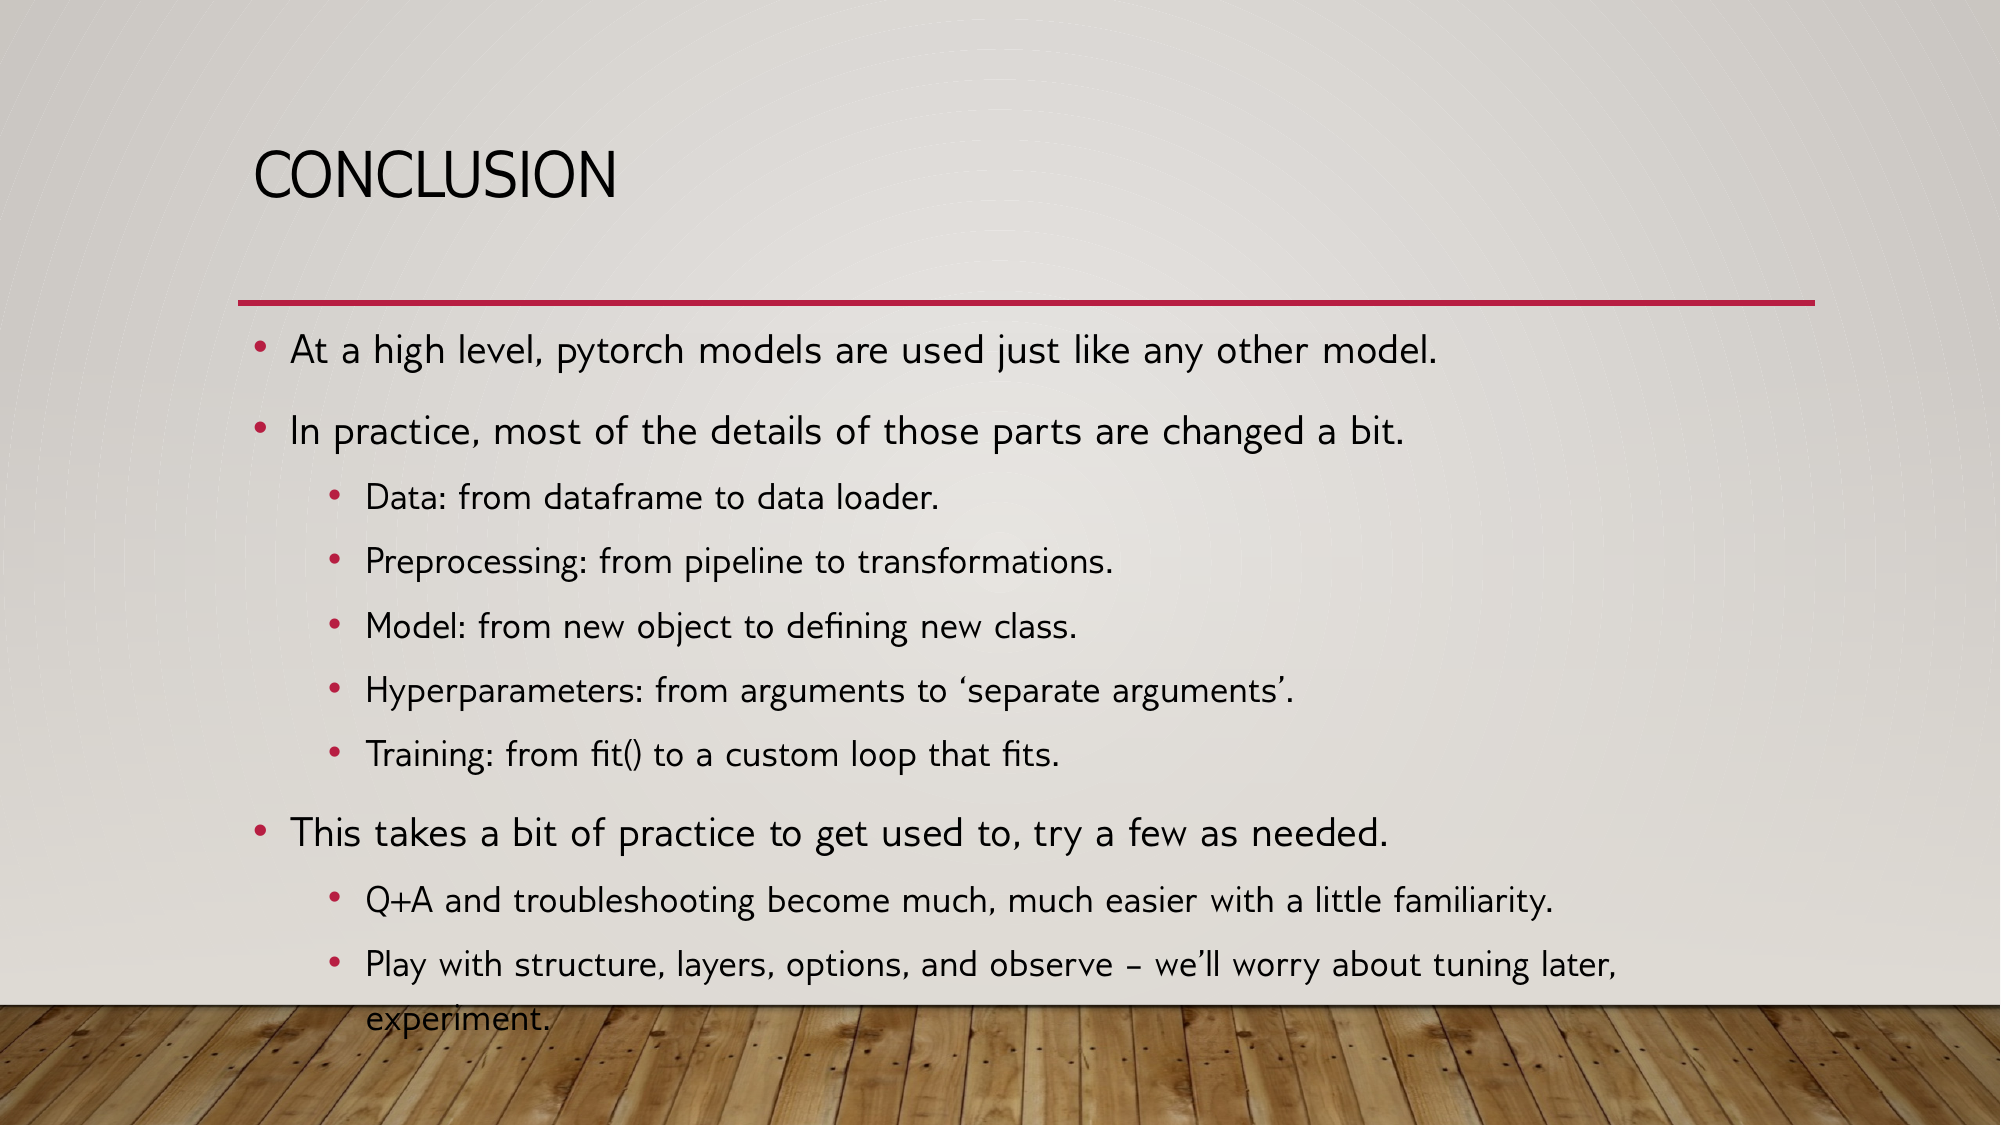

# Conclusion
At a high level, pytorch models are used just like any other model.
In practice, most of the details of those parts are changed a bit.
Data: from dataframe to data loader.
Preprocessing: from pipeline to transformations.
Model: from new object to defining new class.
Hyperparameters: from arguments to ‘separate arguments’.
Training: from fit() to a custom loop that fits.
This takes a bit of practice to get used to, try a few as needed.
Q+A and troubleshooting become much, much easier with a little familiarity.
Play with structure, layers, options, and observe – we’ll worry about tuning later, experiment.